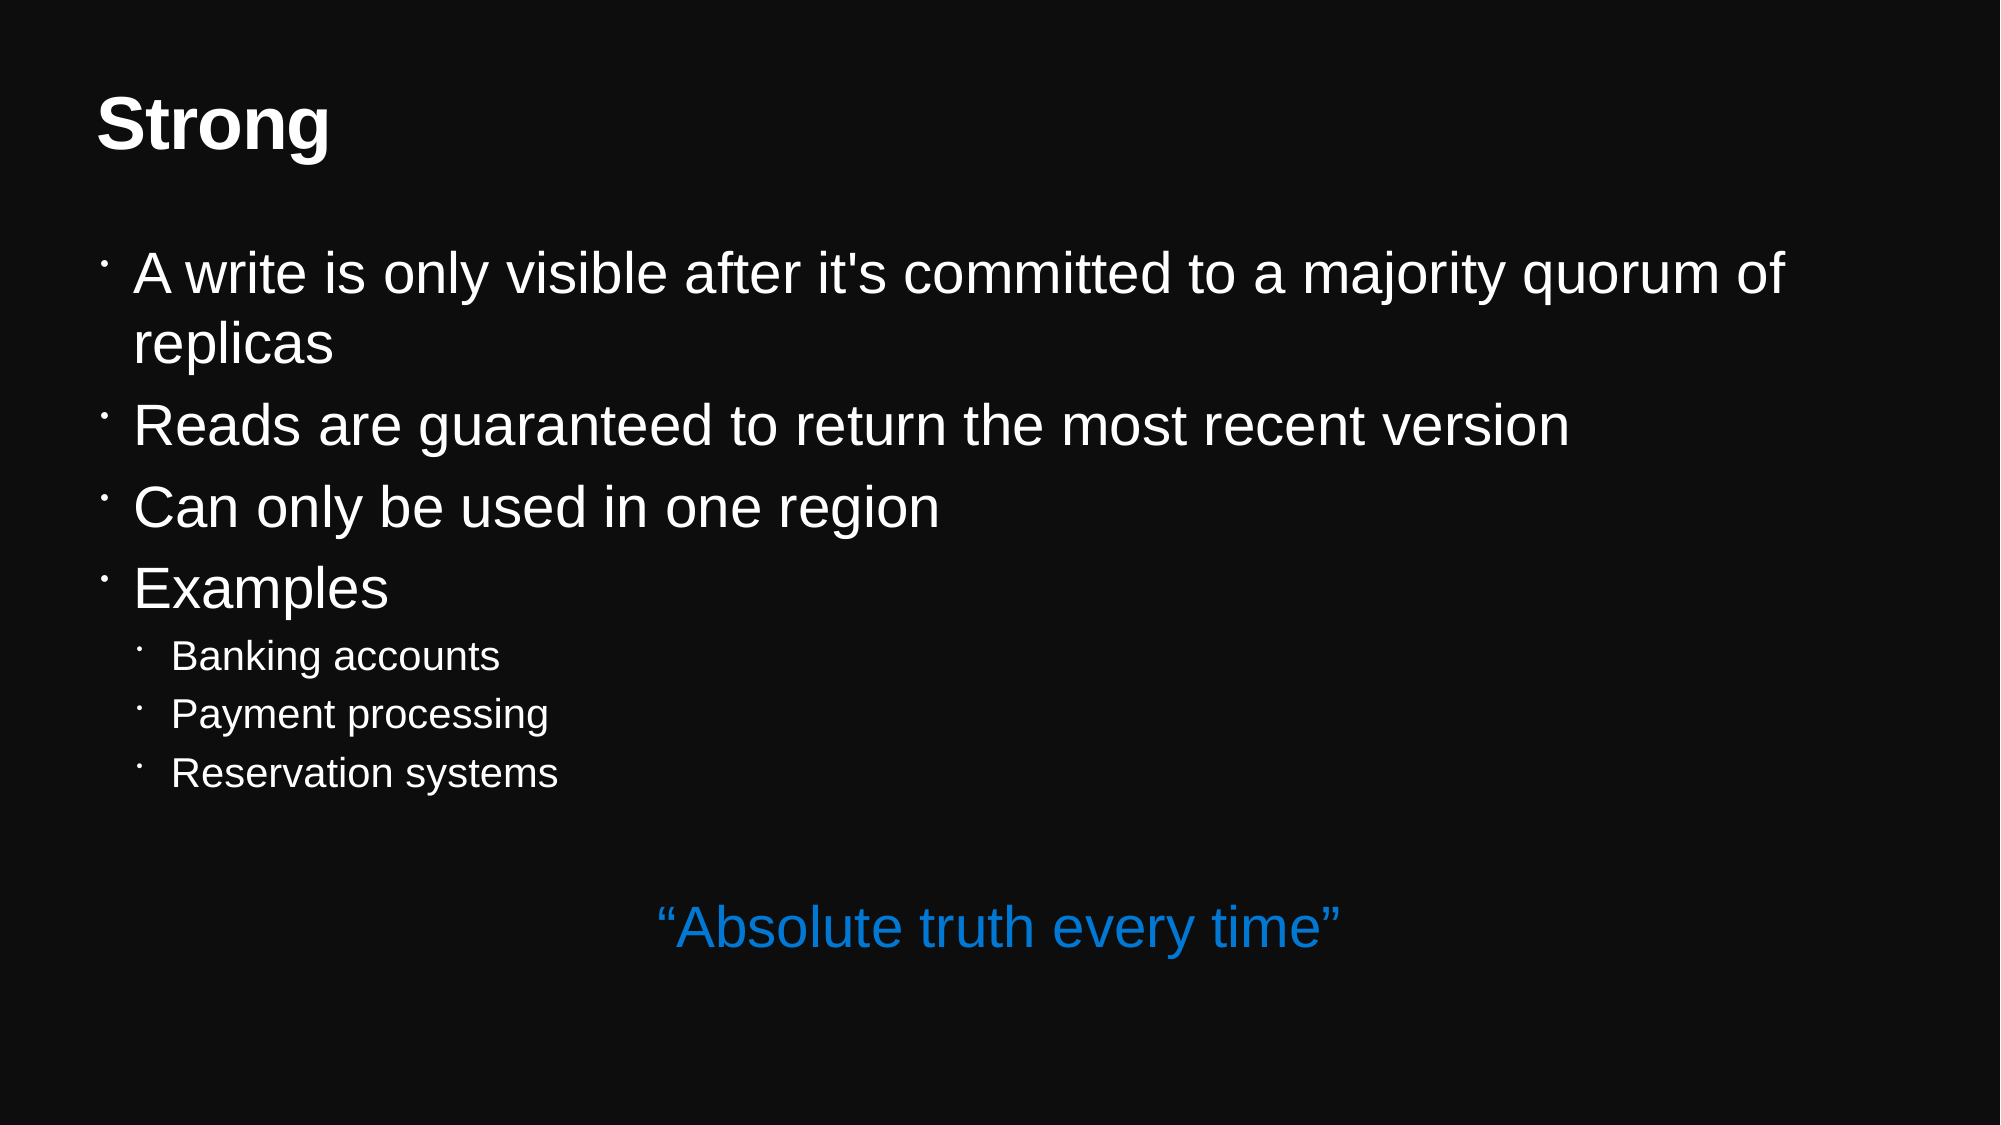

# Strong
A write is only visible after it's committed to a majority quorum of replicas
Reads are guaranteed to return the most recent version
Can only be used in one region
Examples
Banking accounts
Payment processing
Reservation systems

“Absolute truth every time”